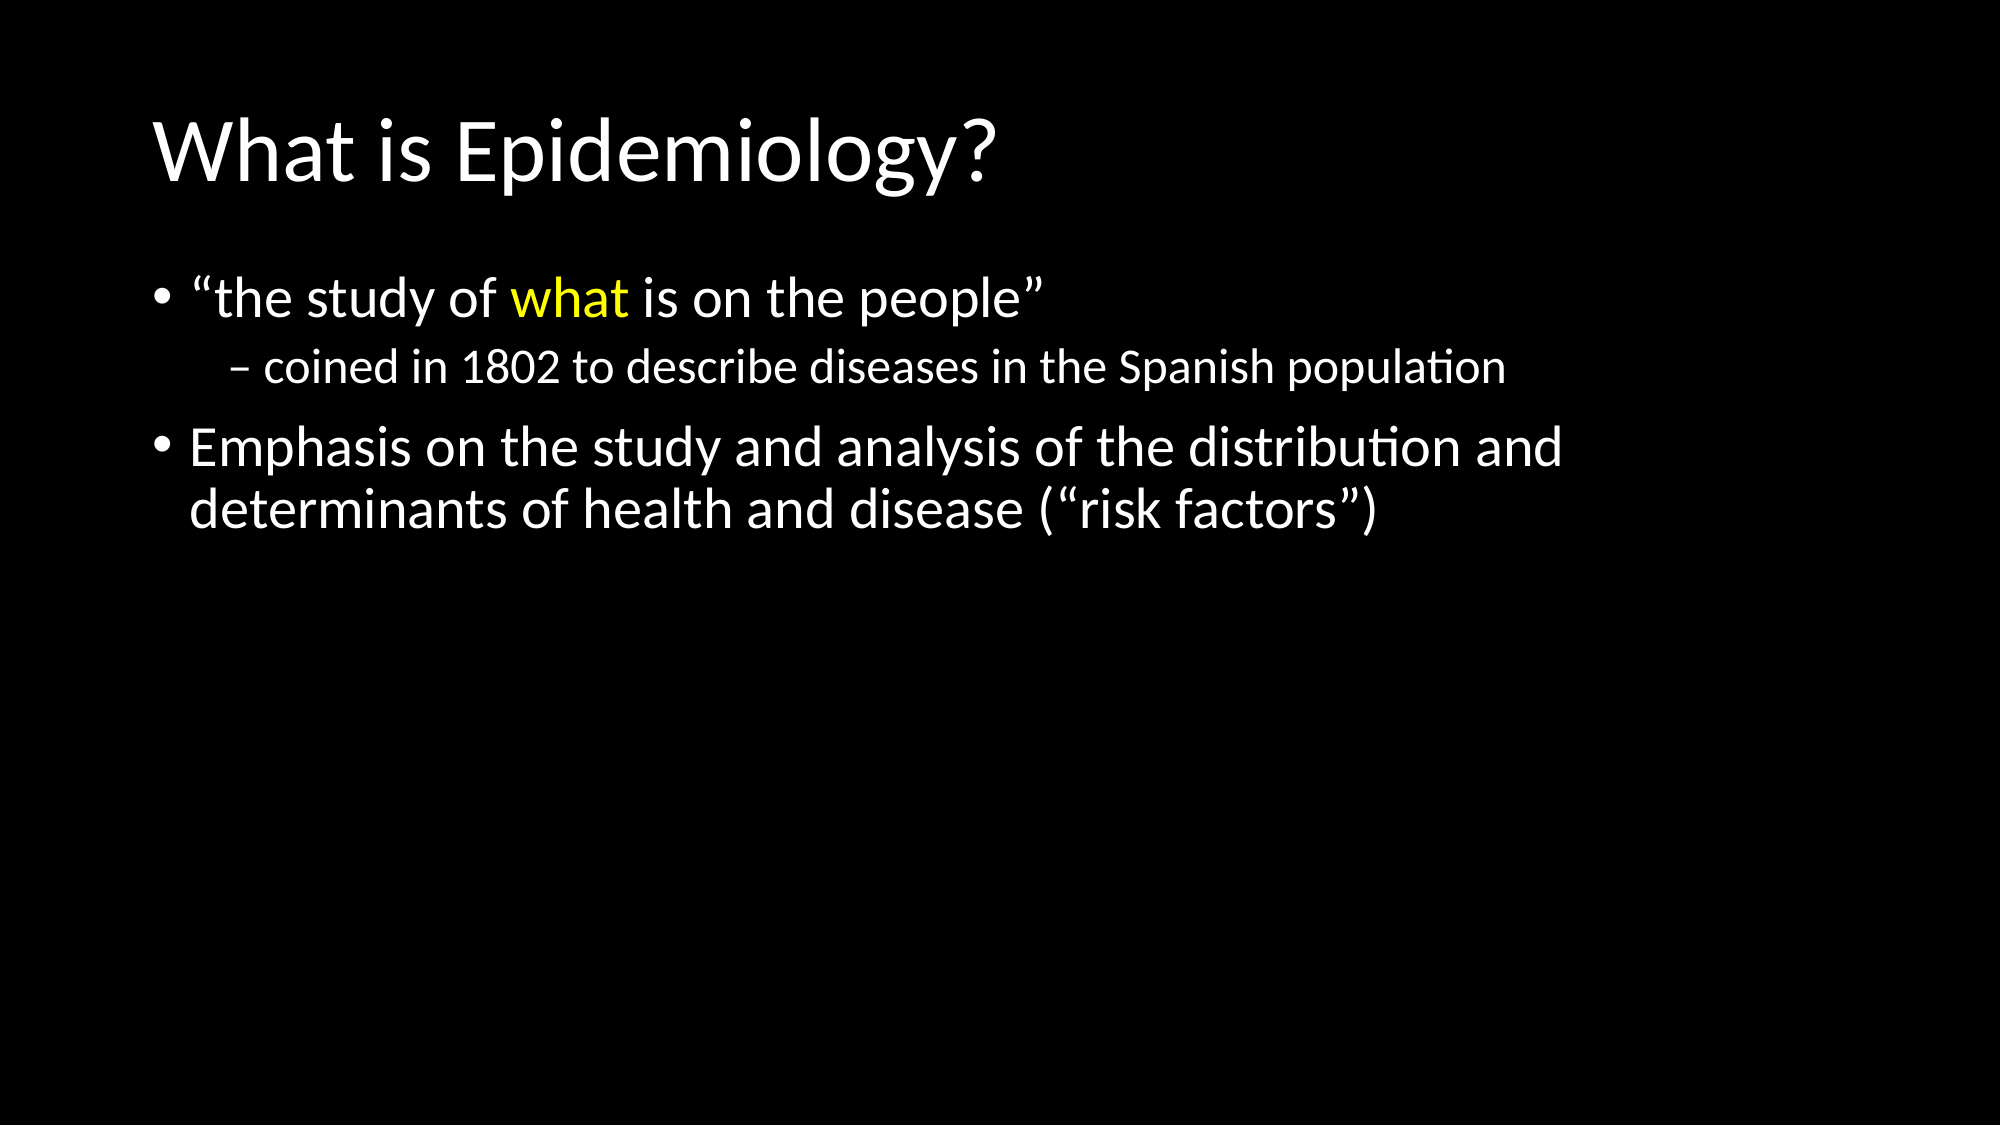

# What is Epidemiology?
“the study of what is on the people”
– coined in 1802 to describe diseases in the Spanish population
Emphasis on the study and analysis of the distribution and determinants of health and disease (“risk factors”)